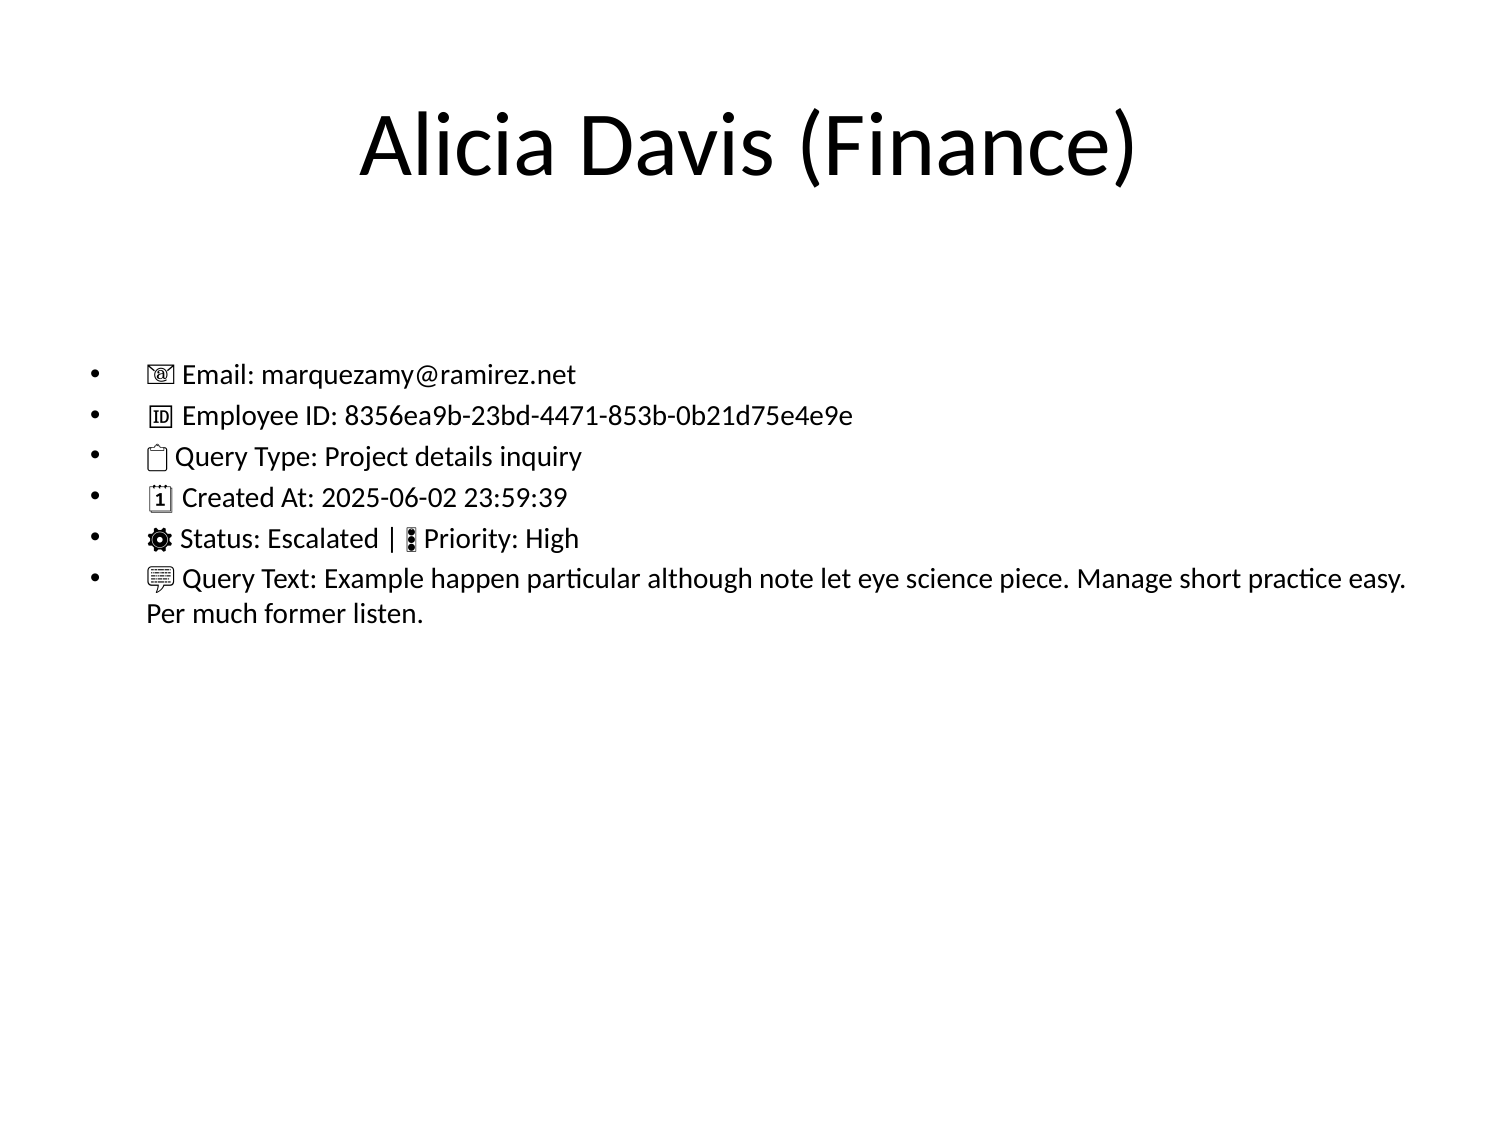

# Alicia Davis (Finance)

📧 Email: marquezamy@ramirez.net
🆔 Employee ID: 8356ea9b-23bd-4471-853b-0b21d75e4e9e
📋 Query Type: Project details inquiry
🗓 Created At: 2025-06-02 23:59:39
⚙ Status: Escalated | 🚦 Priority: High
💬 Query Text: Example happen particular although note let eye science piece. Manage short practice easy. Per much former listen.